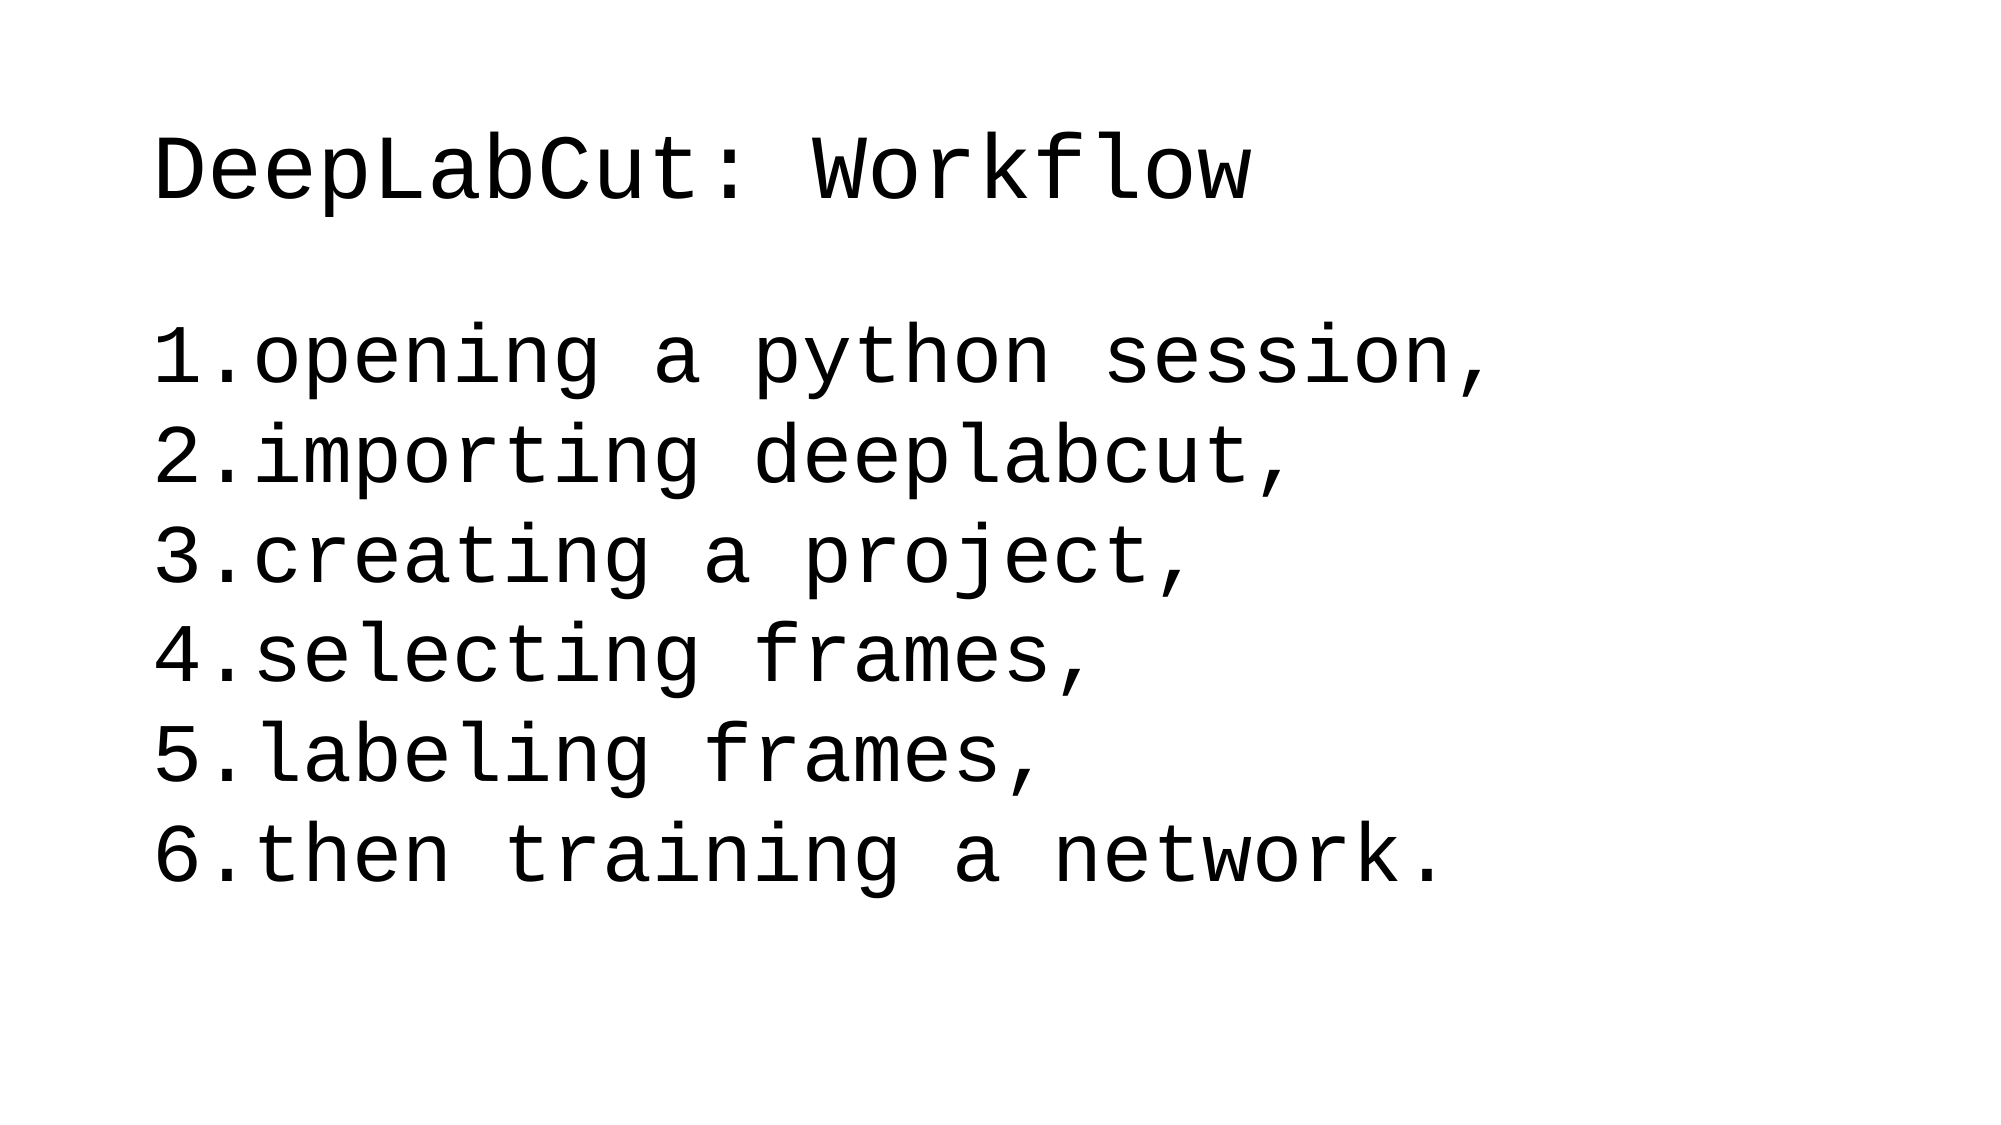

# DeepLabCut: Workflow
opening a python session,
importing deeplabcut,
creating a project,
selecting frames,
labeling frames,
then training a network.